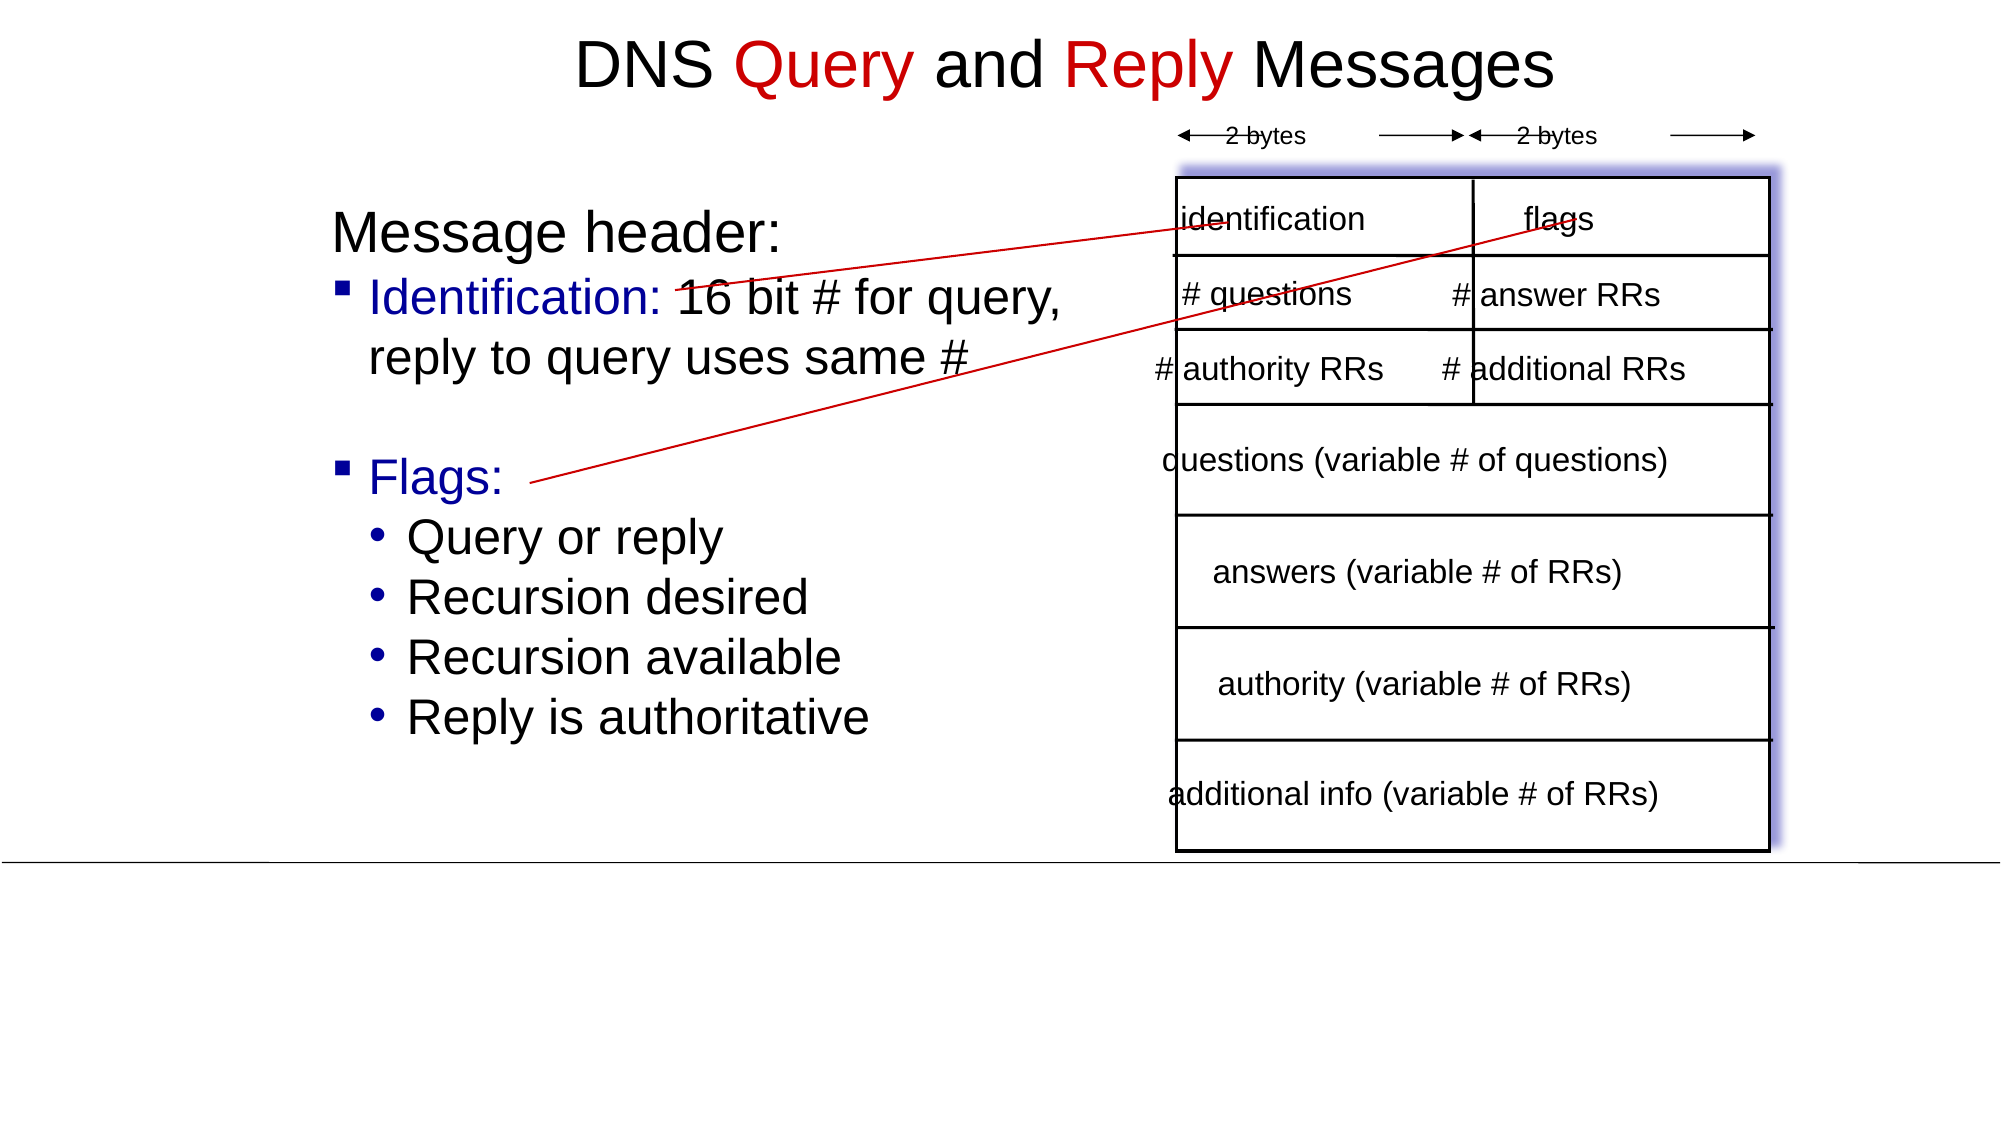

DNS Query and Reply Messages
2 bytes

2 bytes

identification
flags

# questions
# answer RRs

# additional RRs
# authority RRs

questions (variable # of questions)

answers (variable # of RRs)

authority (variable # of RRs)

additional info (variable # of RRs)
Message header:
Identification: 16 bit # for query, reply to query uses same #

Flags:
Query or reply
Recursion desired
Recursion available
Reply is authoritative